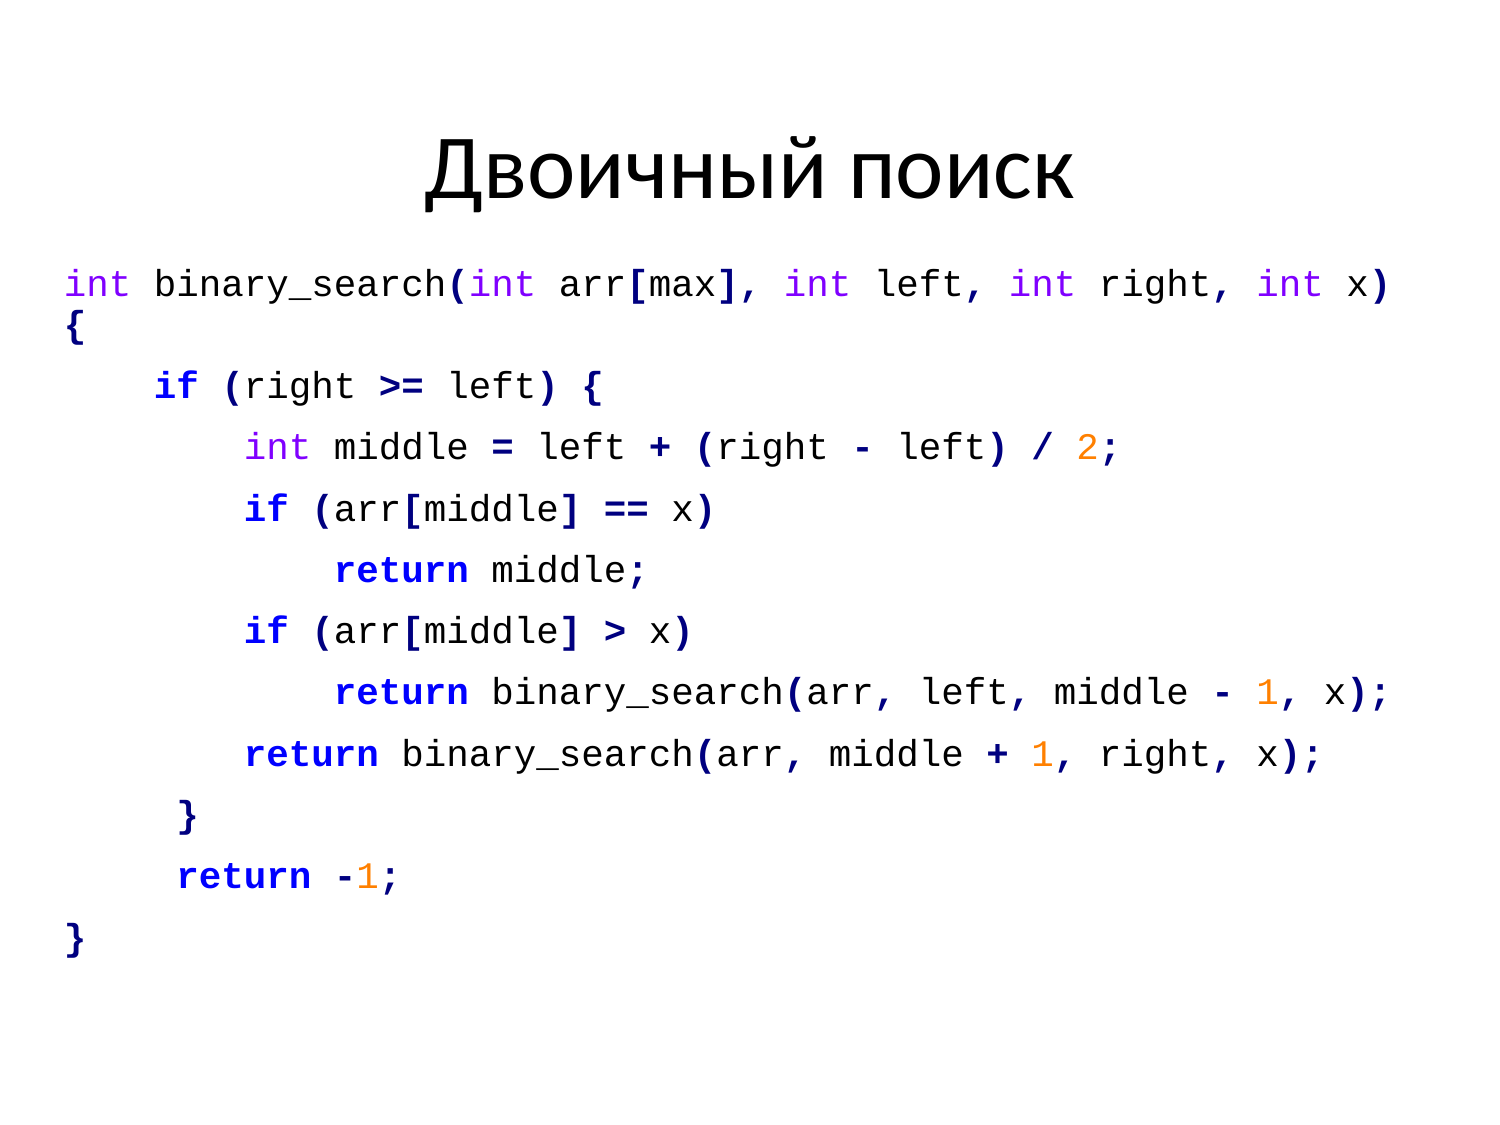

# Двоичный поиск
int binary_search(int arr[max], int left, int right, int x) {
    if (right >= left) {
        int middle = left + (right - left) / 2;
        if (arr[middle] == x)
            return middle;
        if (arr[middle] > x)
            return binary_search(arr, left, middle - 1, x);
        return binary_search(arr, middle + 1, right, x);
     }
     return -1;
}